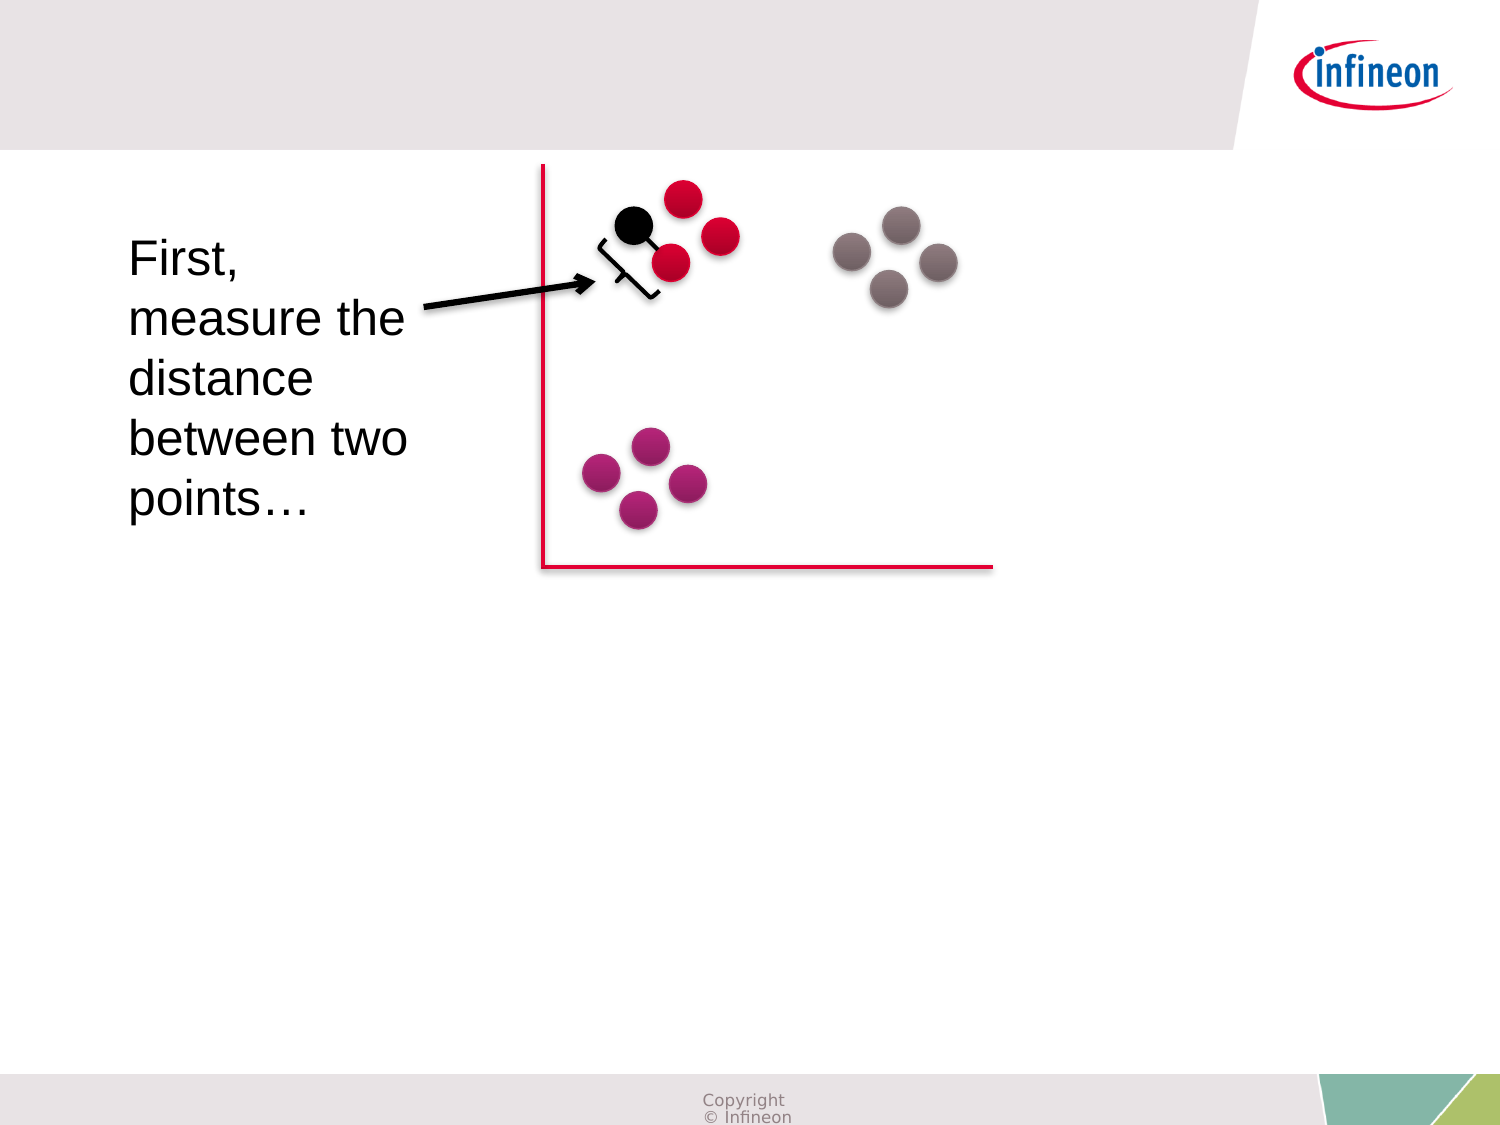

First, measure the distance between two points…

Copyright © Infineon Technologies AG 2019. All rights reserved.